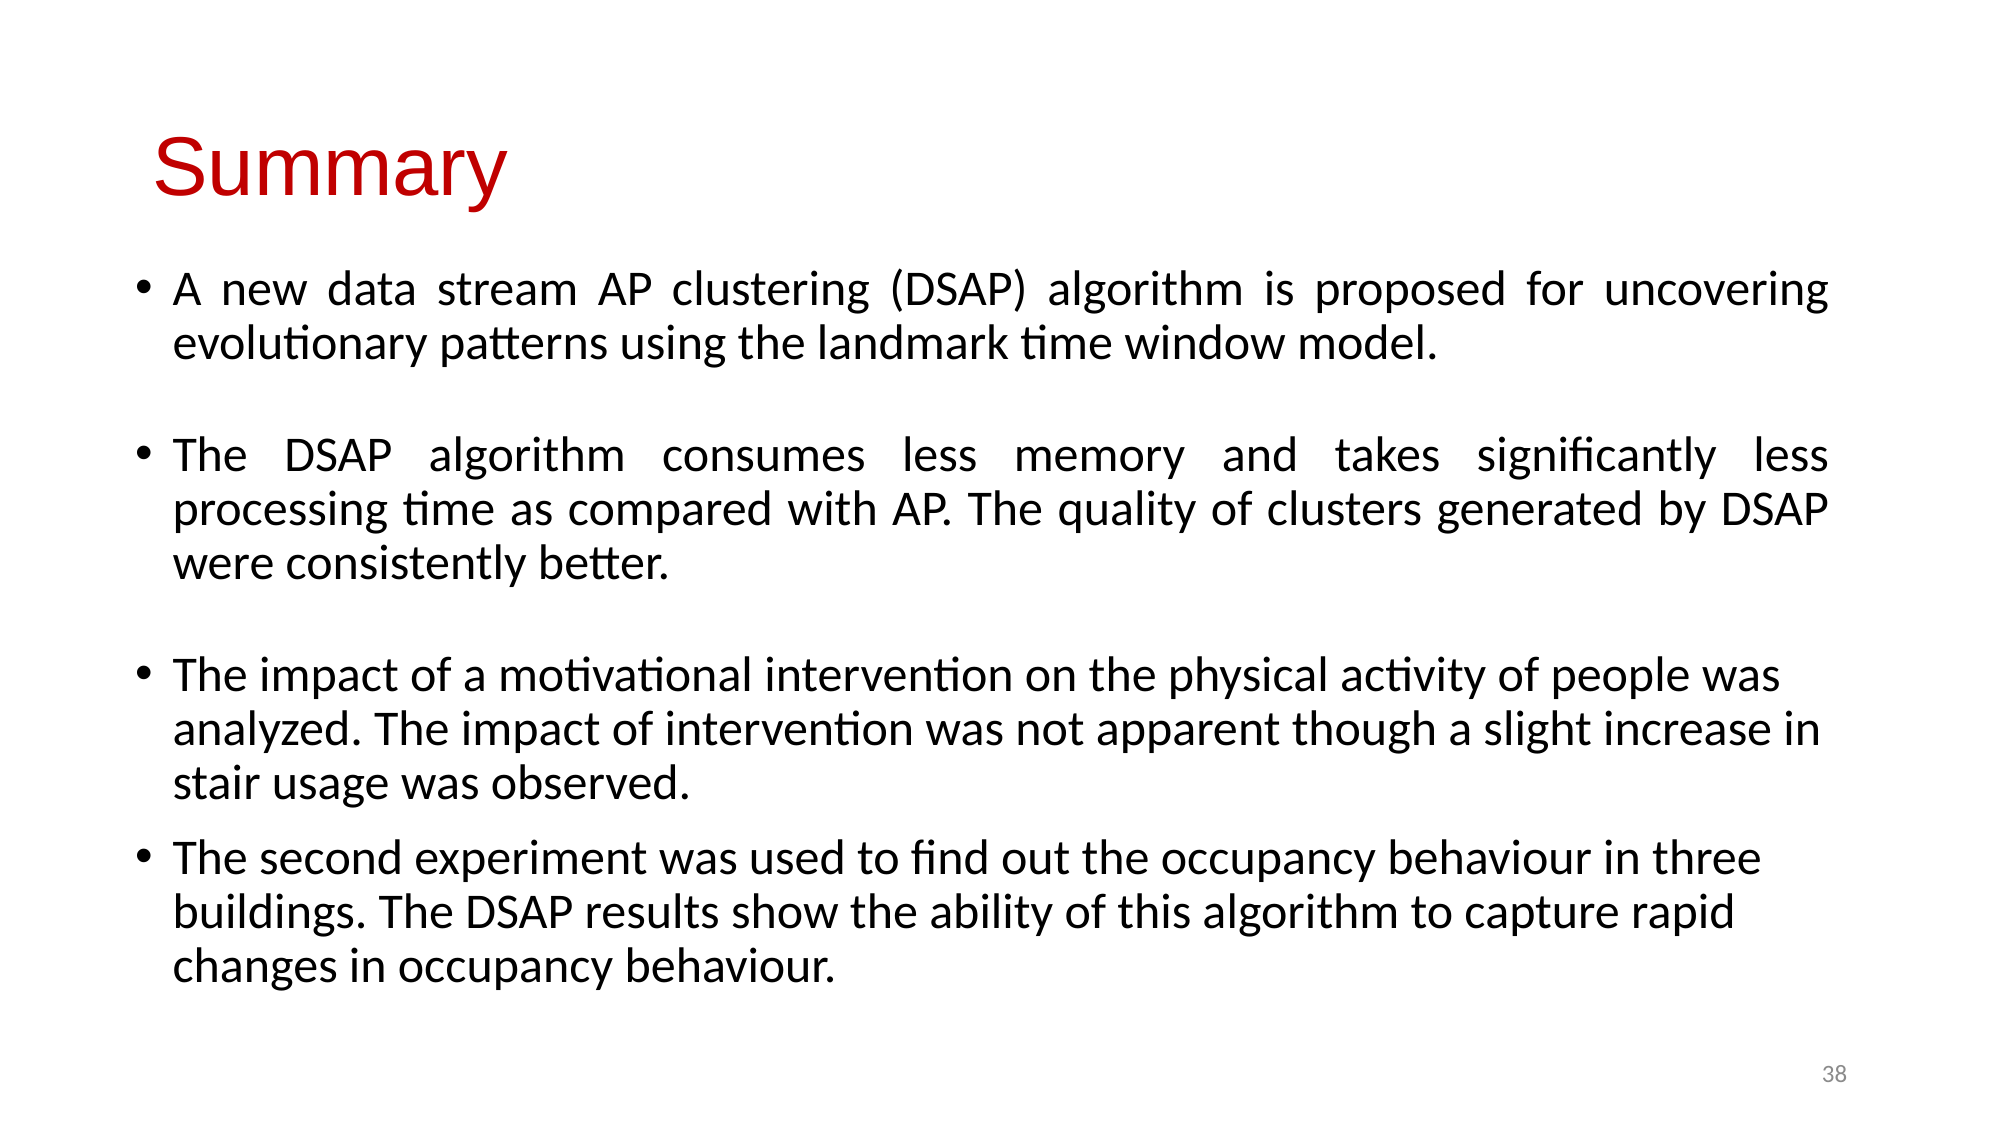

# Summary
A new data stream AP clustering (DSAP) algorithm is proposed for uncovering evolutionary patterns using the landmark time window model.
The DSAP algorithm consumes less memory and takes significantly less processing time as compared with AP. The quality of clusters generated by DSAP were consistently better.
The impact of a motivational intervention on the physical activity of people was analyzed. The impact of intervention was not apparent though a slight increase in stair usage was observed.
The second experiment was used to find out the occupancy behaviour in three buildings. The DSAP results show the ability of this algorithm to capture rapid changes in occupancy behaviour.
38